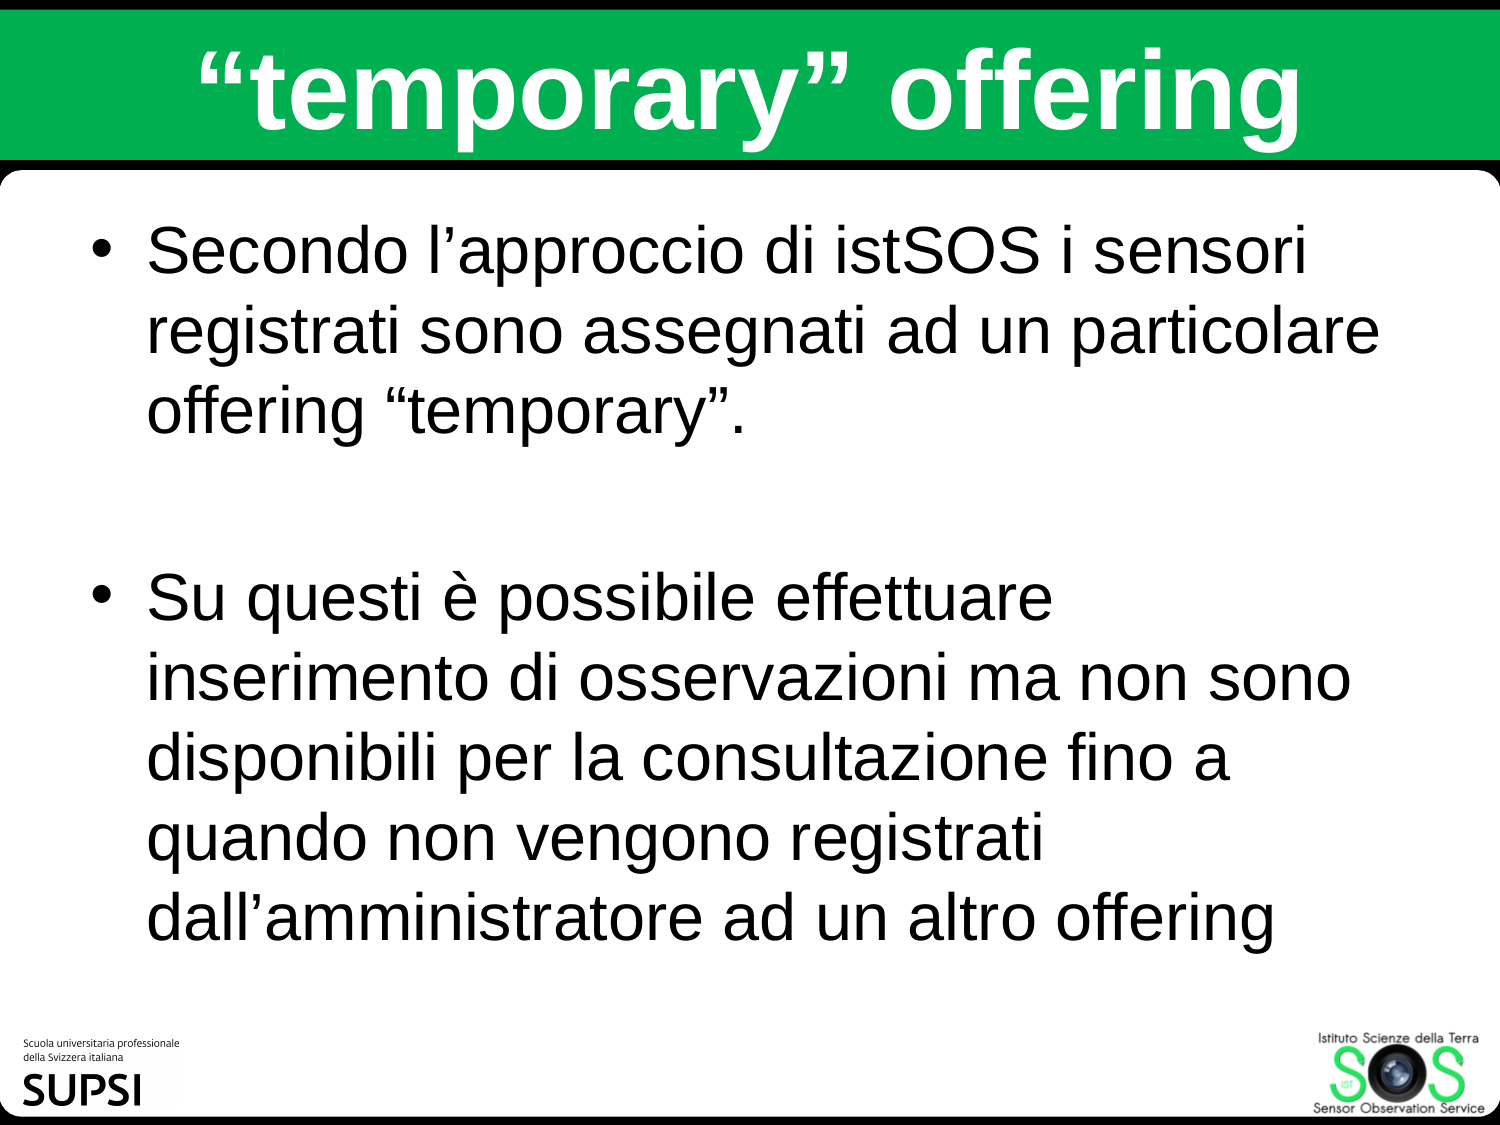

# “temporary” offering
Secondo l’approccio di istSOS i sensori registrati sono assegnati ad un particolare offering “temporary”.

Su questi è possibile effettuare inserimento di osservazioni ma non sono disponibili per la consultazione fino a quando non vengono registrati dall’amministratore ad un altro offering